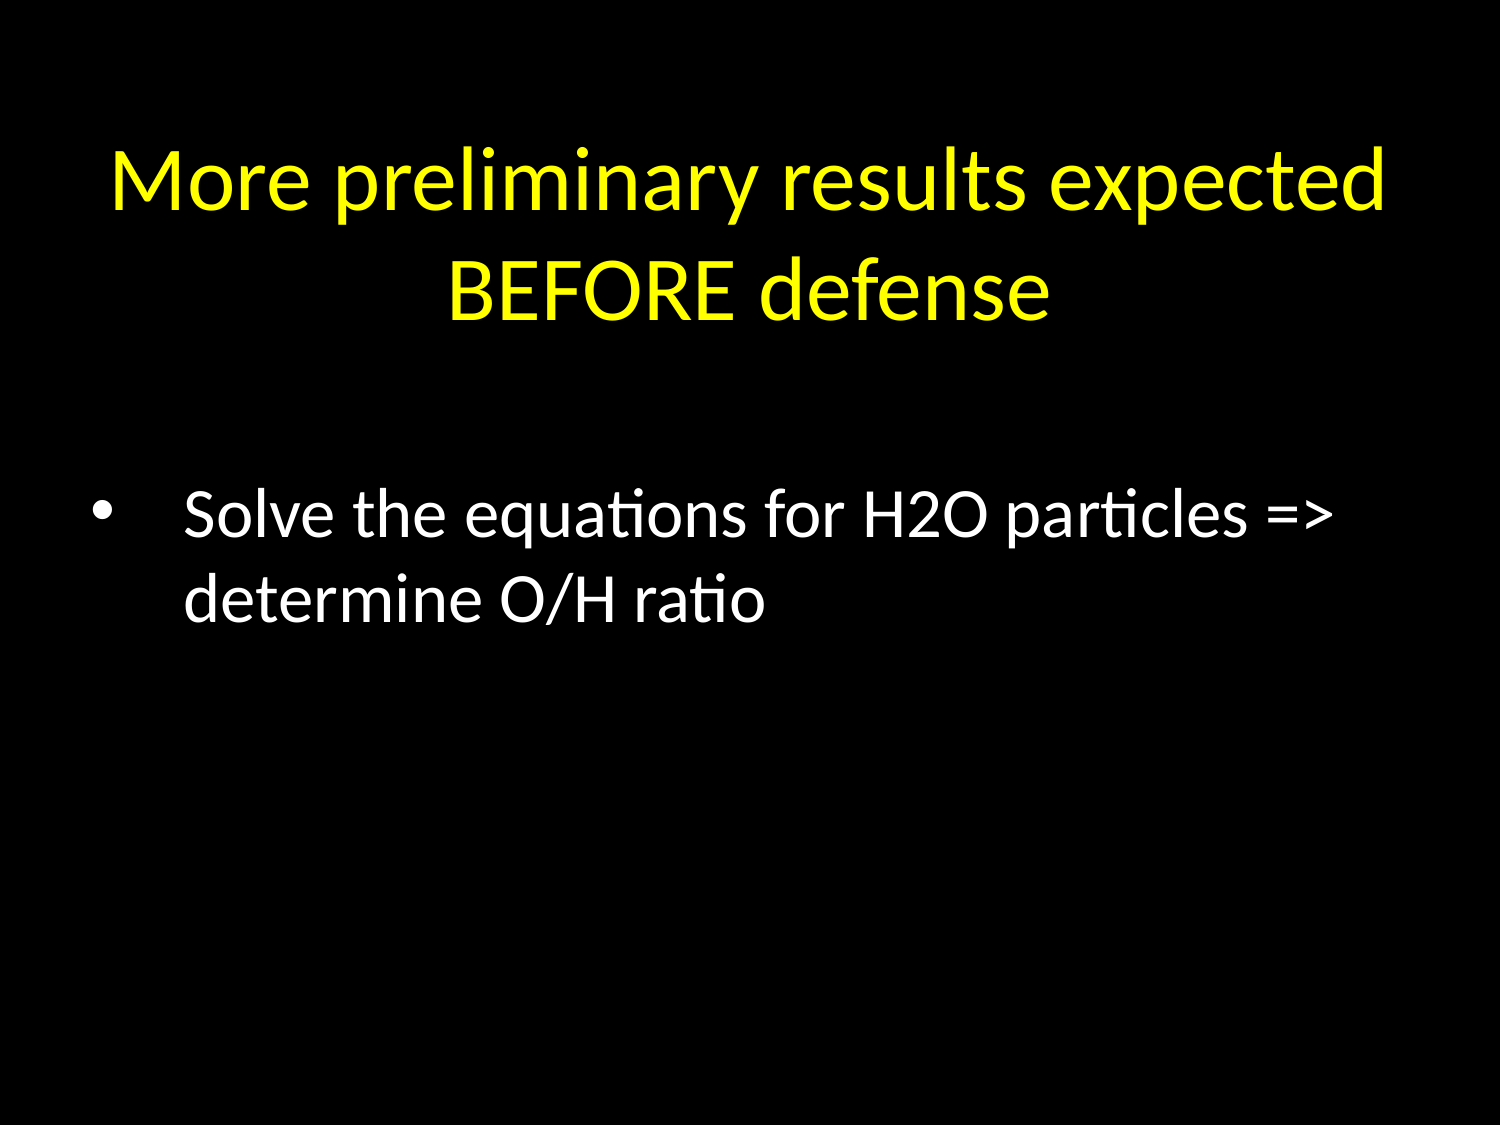

More preliminary results expected BEFORE defense

Solve the equations for H2O particles => determine O/H ratio